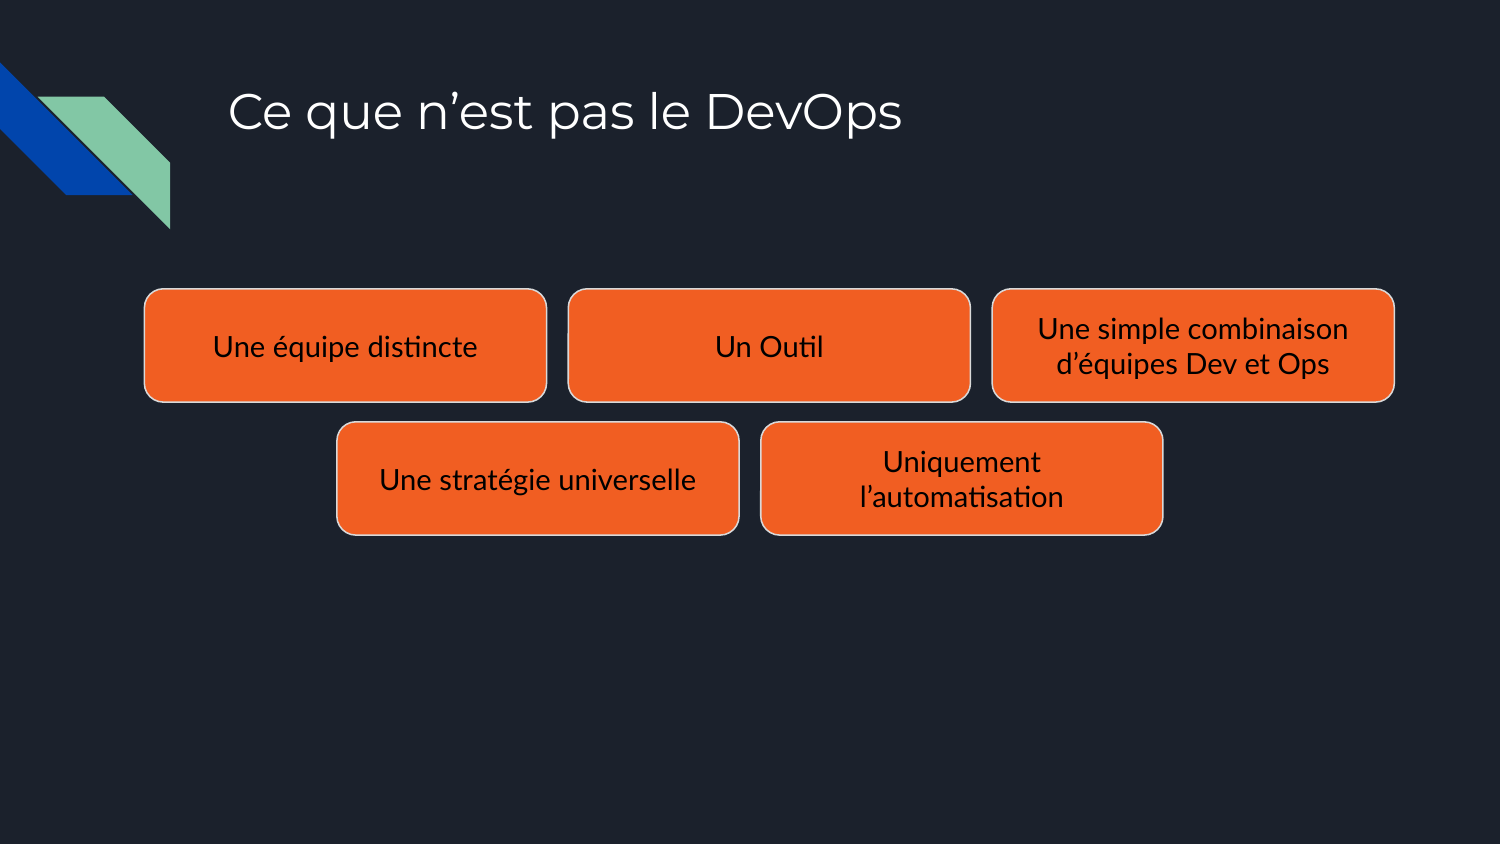

# Ce que n’est pas le DevOps
Une équipe distincte
Un Outil
Une simple combinaison d’équipes Dev et Ops
Une stratégie universelle
Uniquement l’automatisation